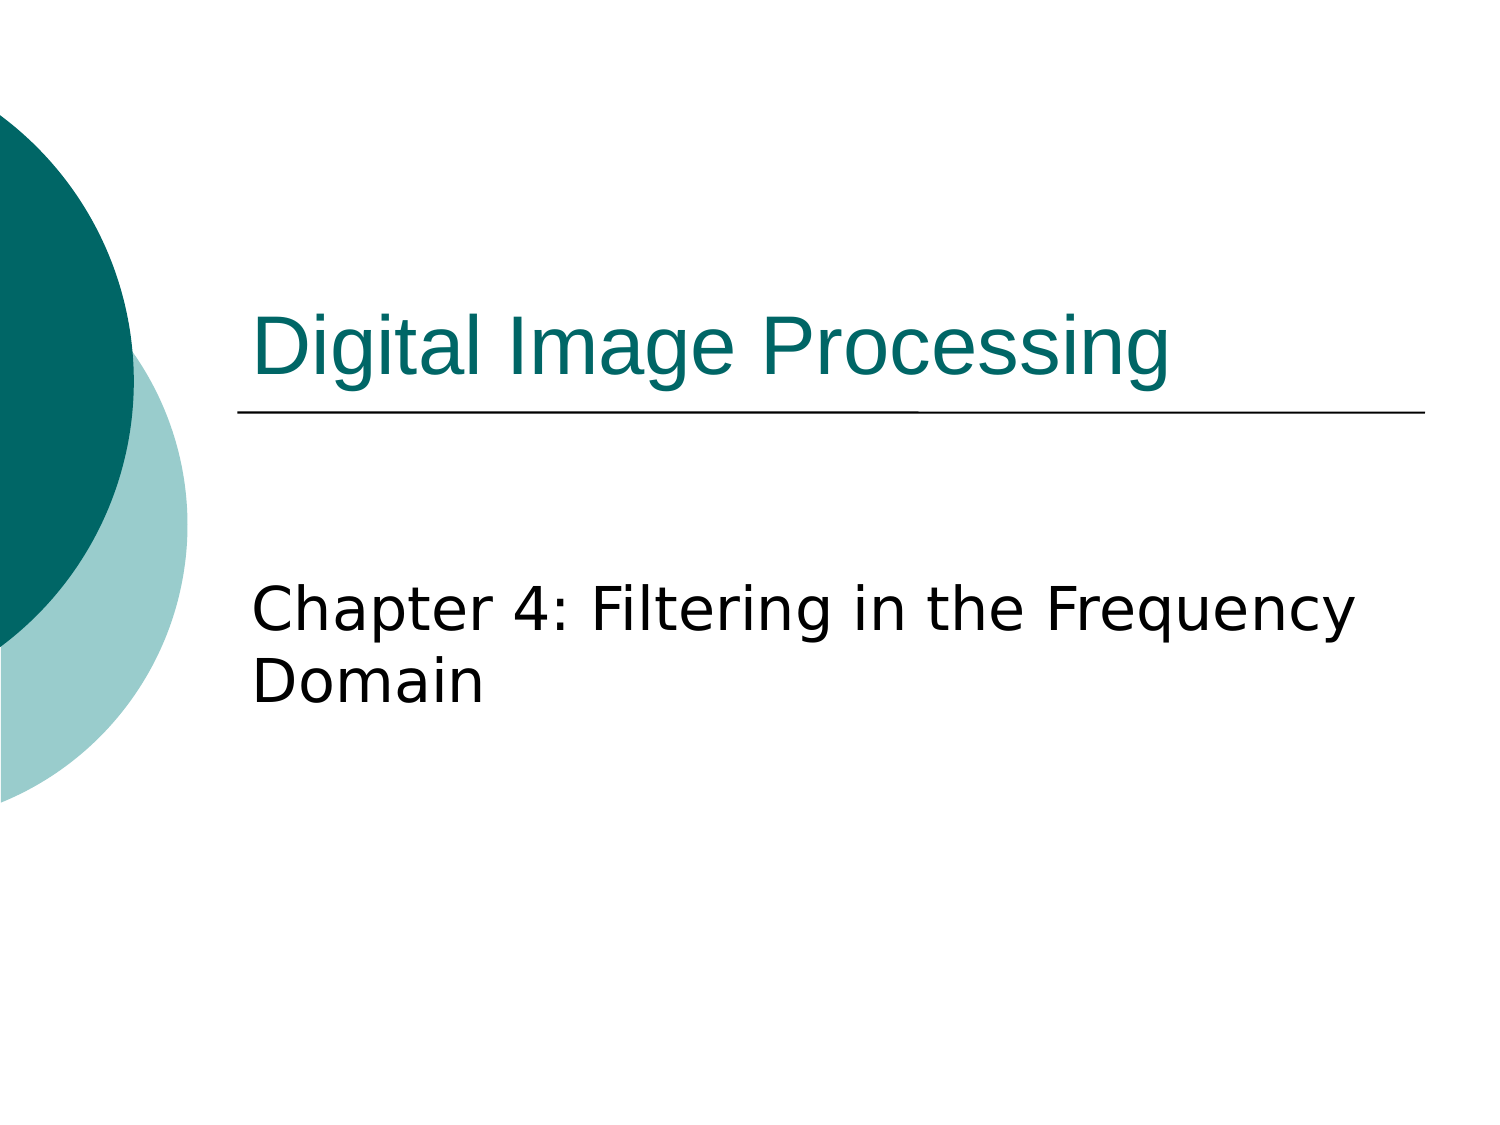

# Digital Image Processing
Chapter 4: Filtering in the Frequency Domain